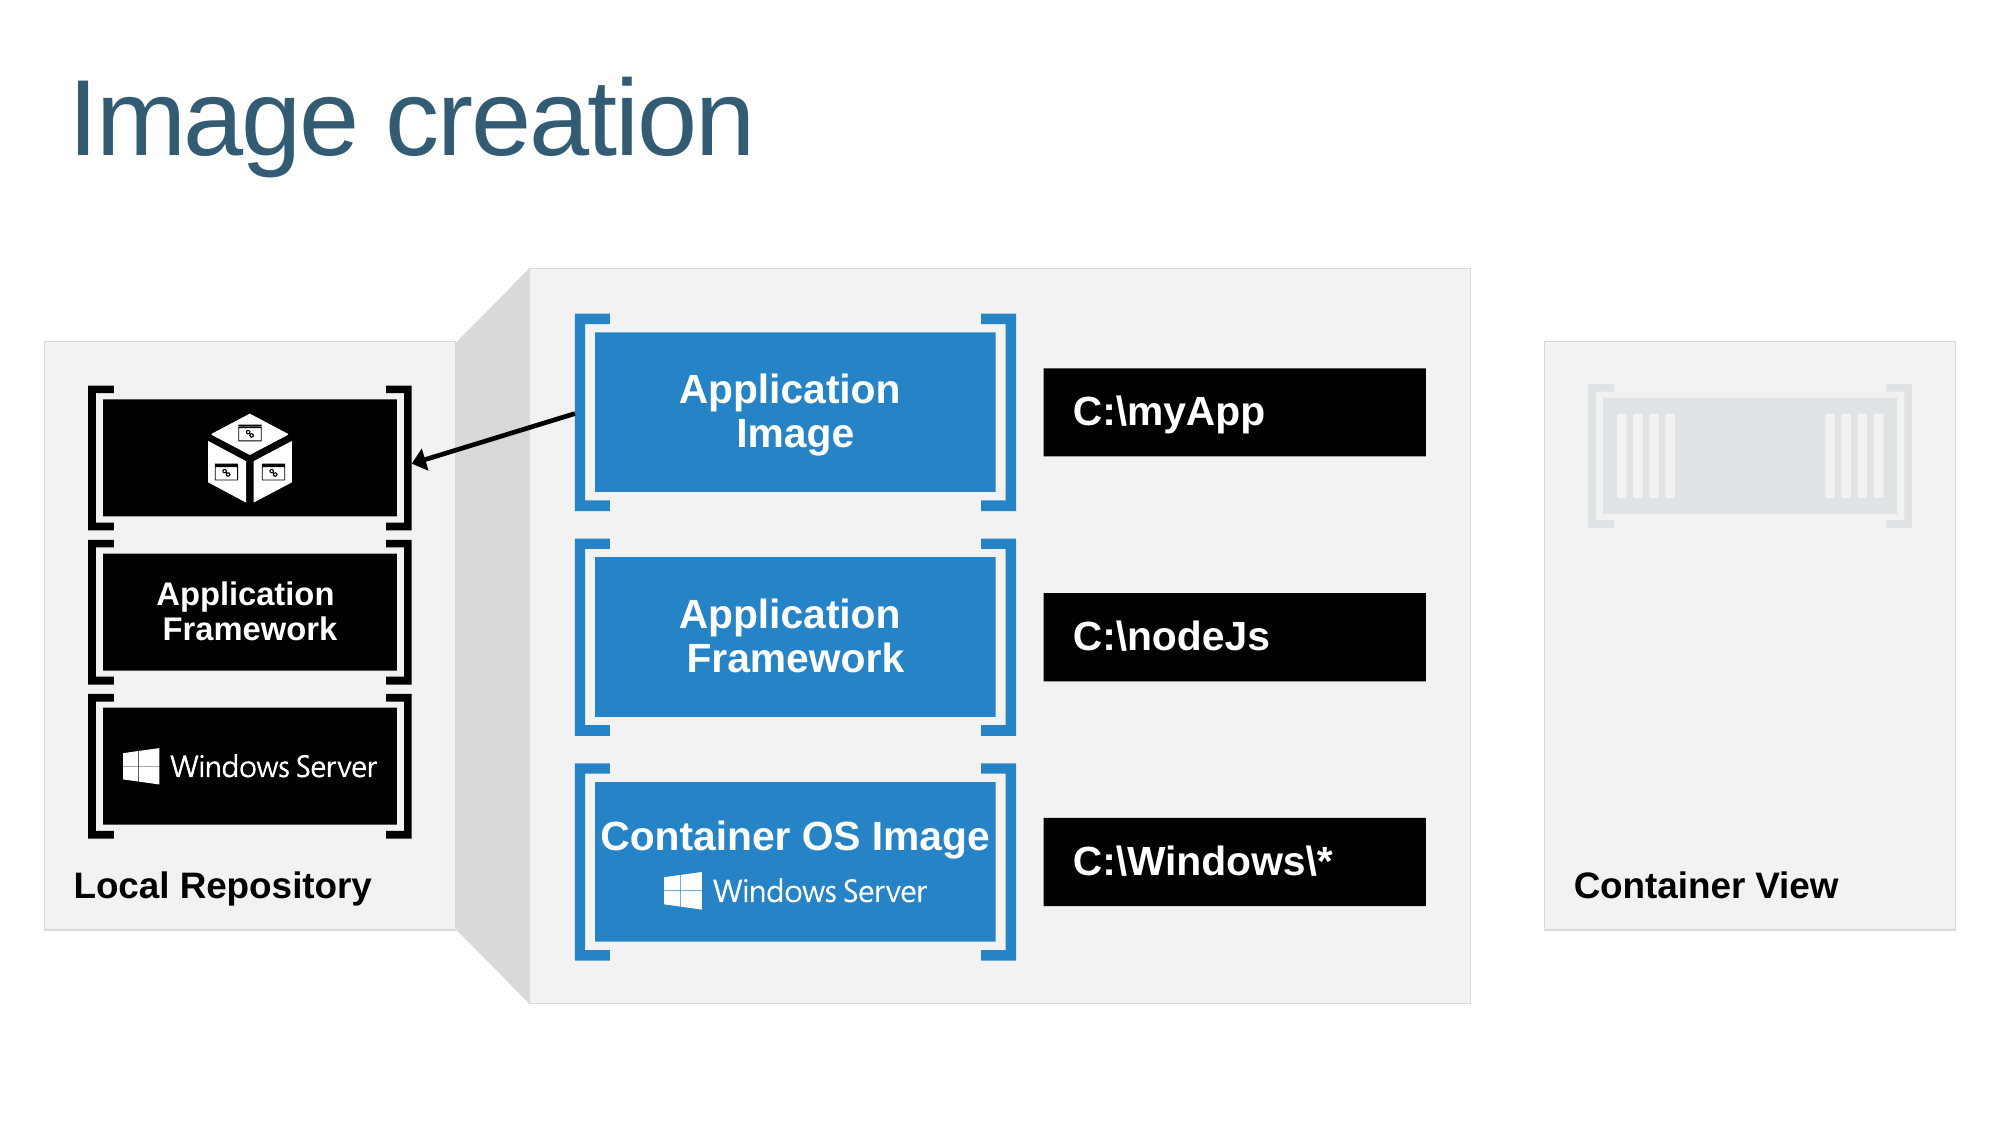

# Image creation

Application
Image
Application
Framework
Container OS Image

Local Repository
Container View
C:\myApp

Application
Framework
C:\nodeJs

C:\Windows\*